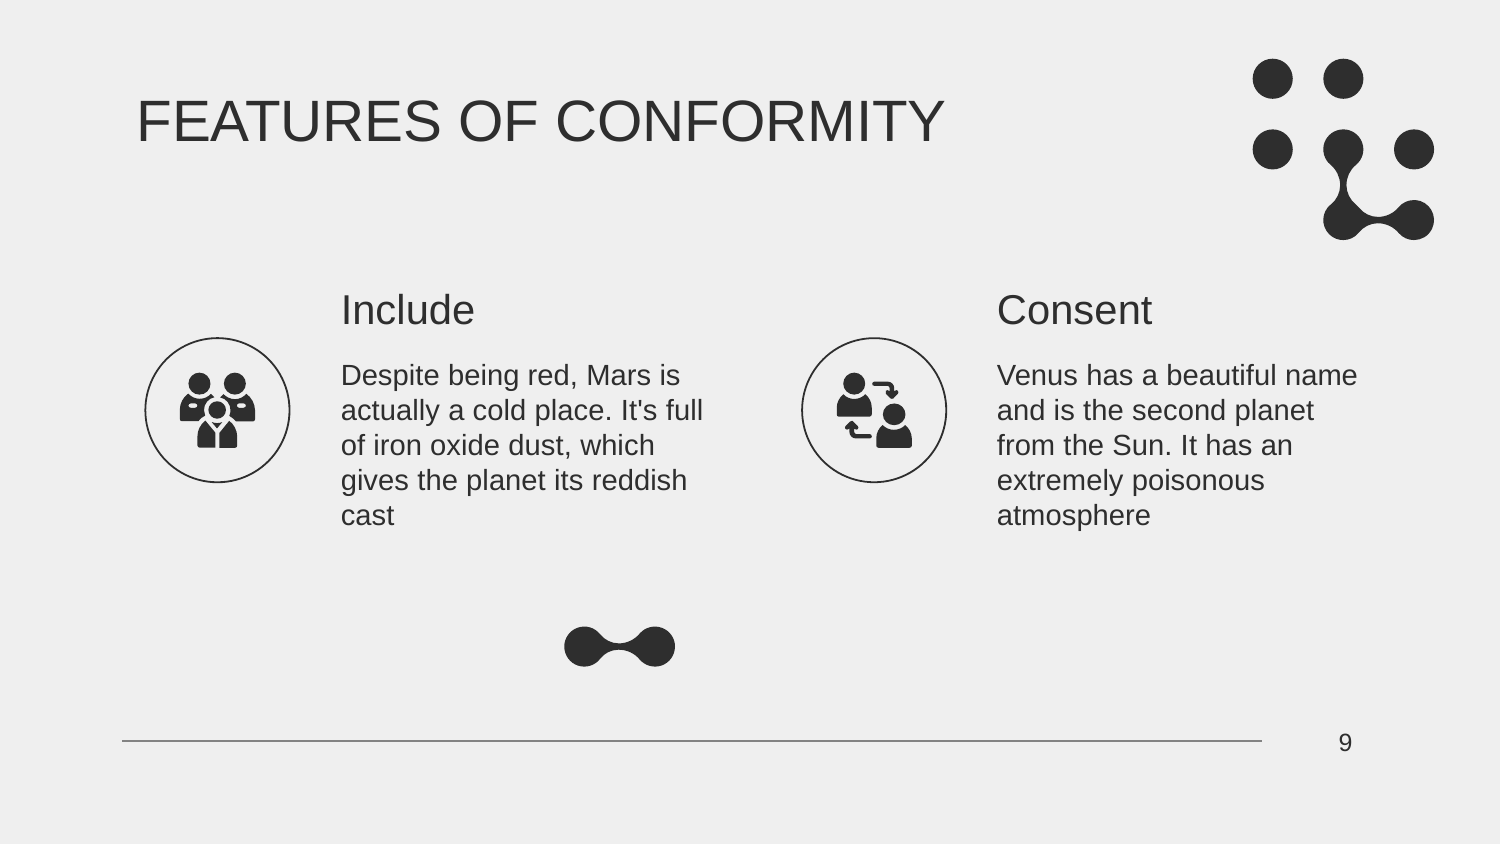

# FEATURES OF CONFORMITY
Include
Consent

Despite being red, Mars is actually a cold place. It's full of iron oxide dust, which gives the planet its reddish cast
Venus has a beautiful name and is the second planet from the Sun. It has an extremely poisonous atmosphere

9